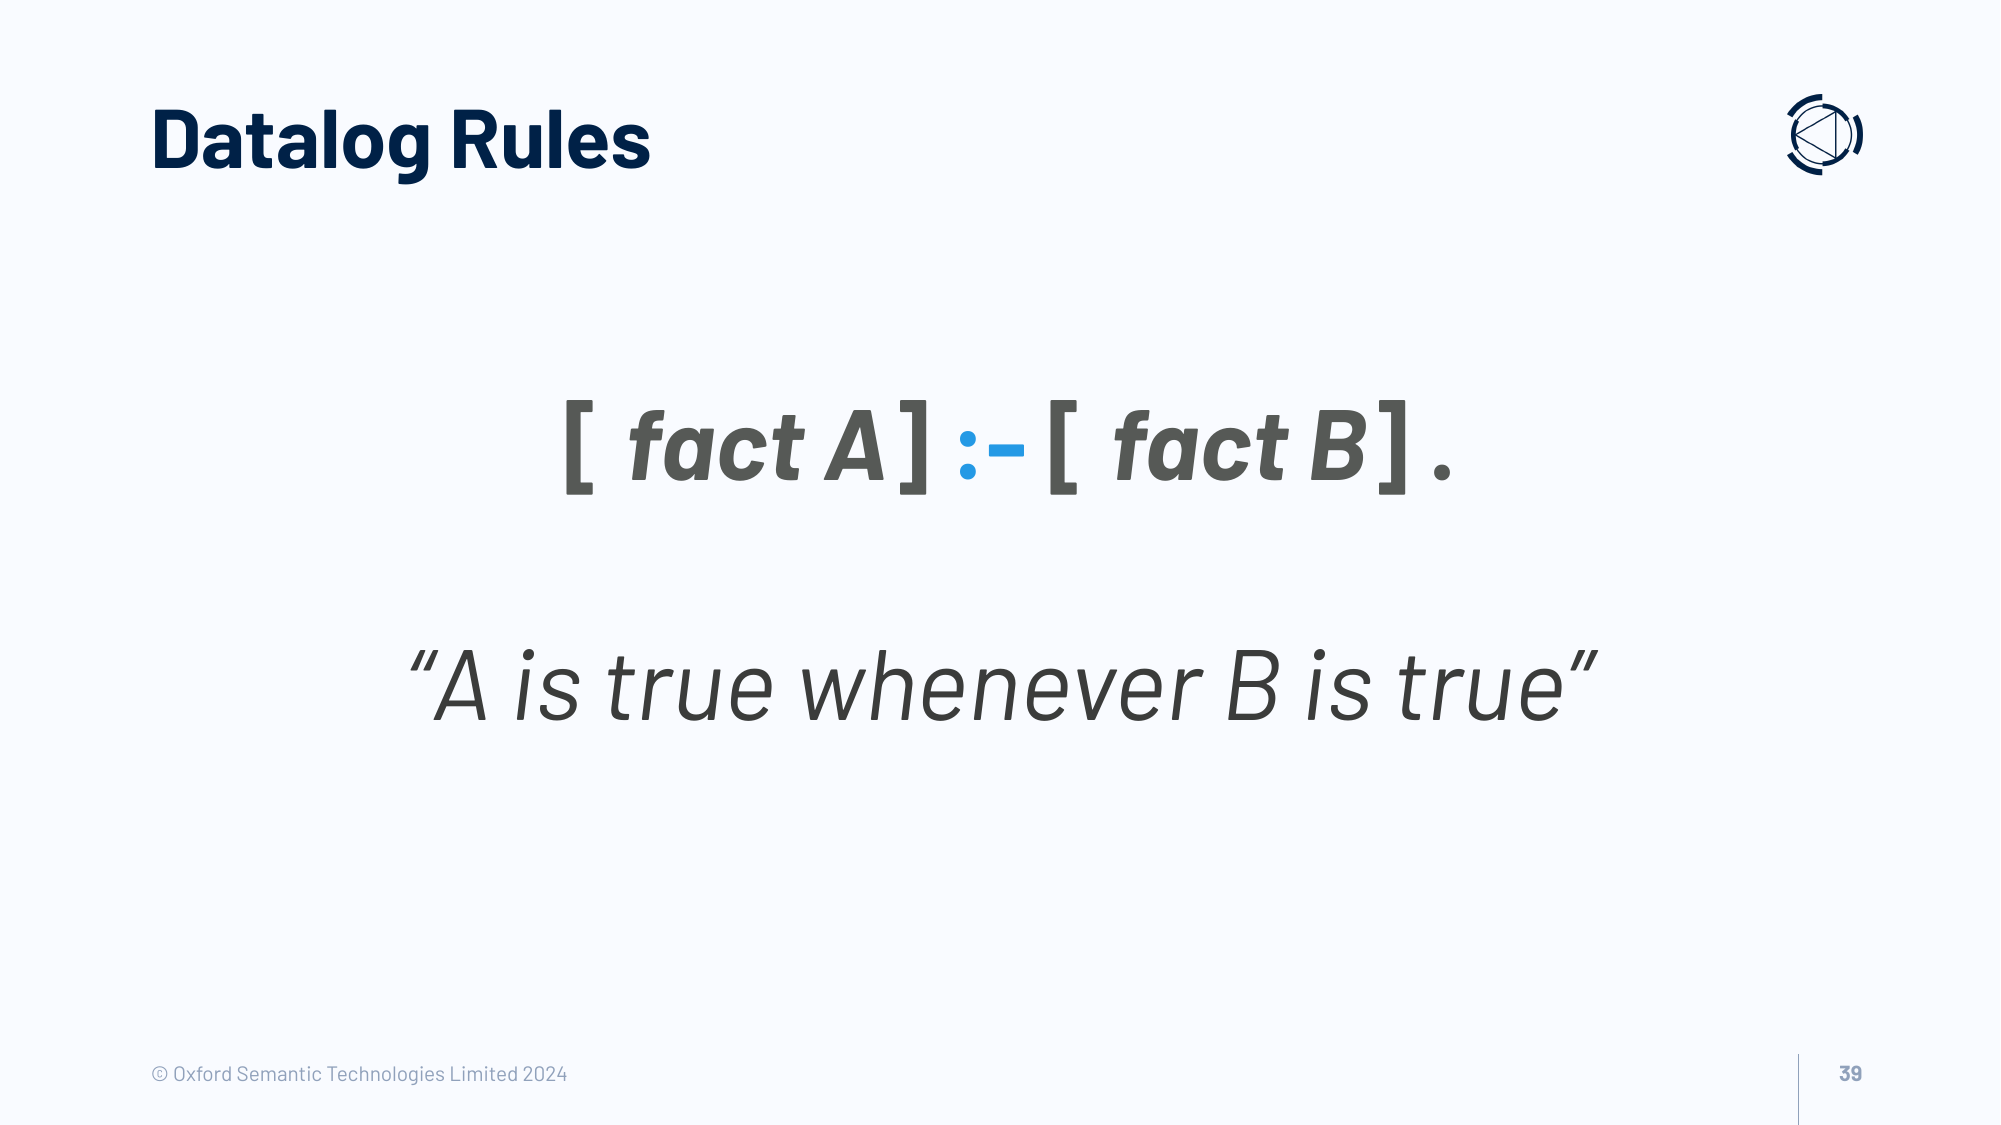

Datalog Rules
 [ fact A] :- [ fact B]​ .

“A is true whenever B is true”
© Oxford Semantic Technologies Limited 2024
39